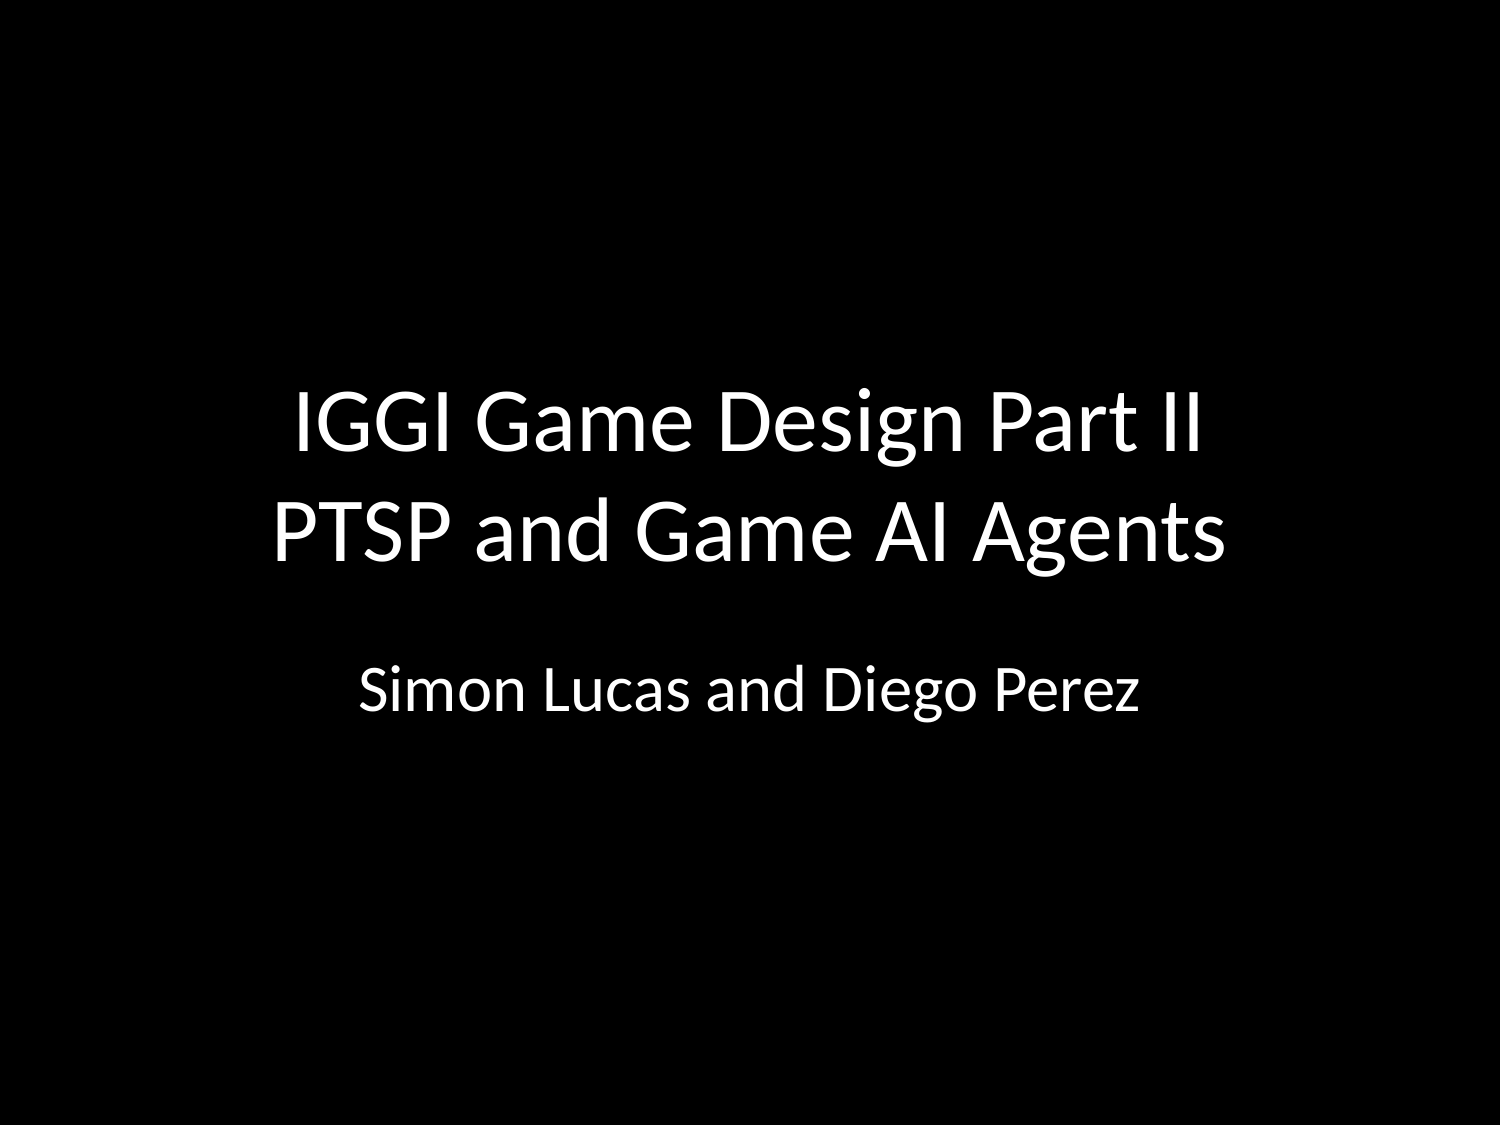

# IGGI Game Design Part II PTSP and Game AI Agents
Simon Lucas and Diego Perez